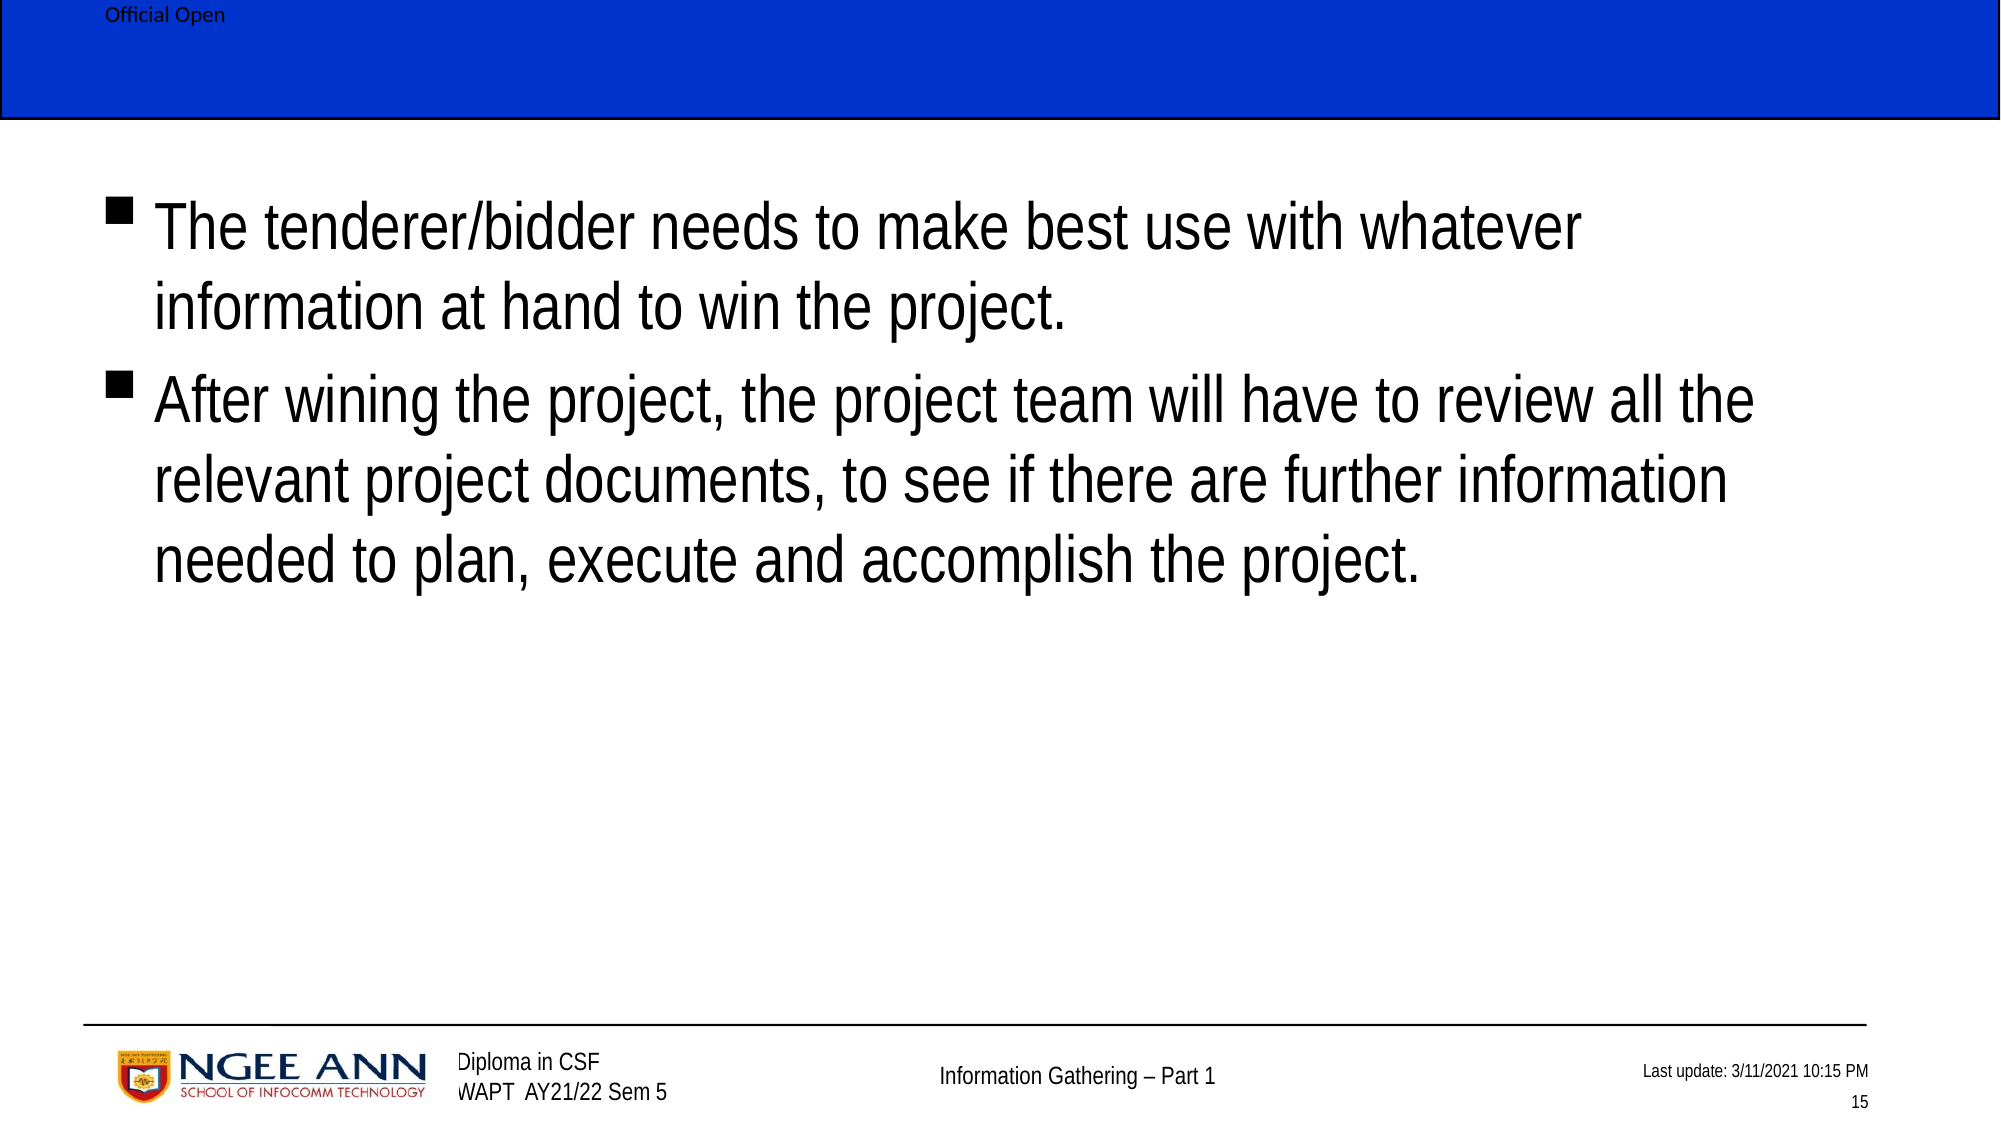

The tenderer/bidder needs to make best use with whatever information at hand to win the project.
After wining the project, the project team will have to review all the relevant project documents, to see if there are further information needed to plan, execute and accomplish the project.